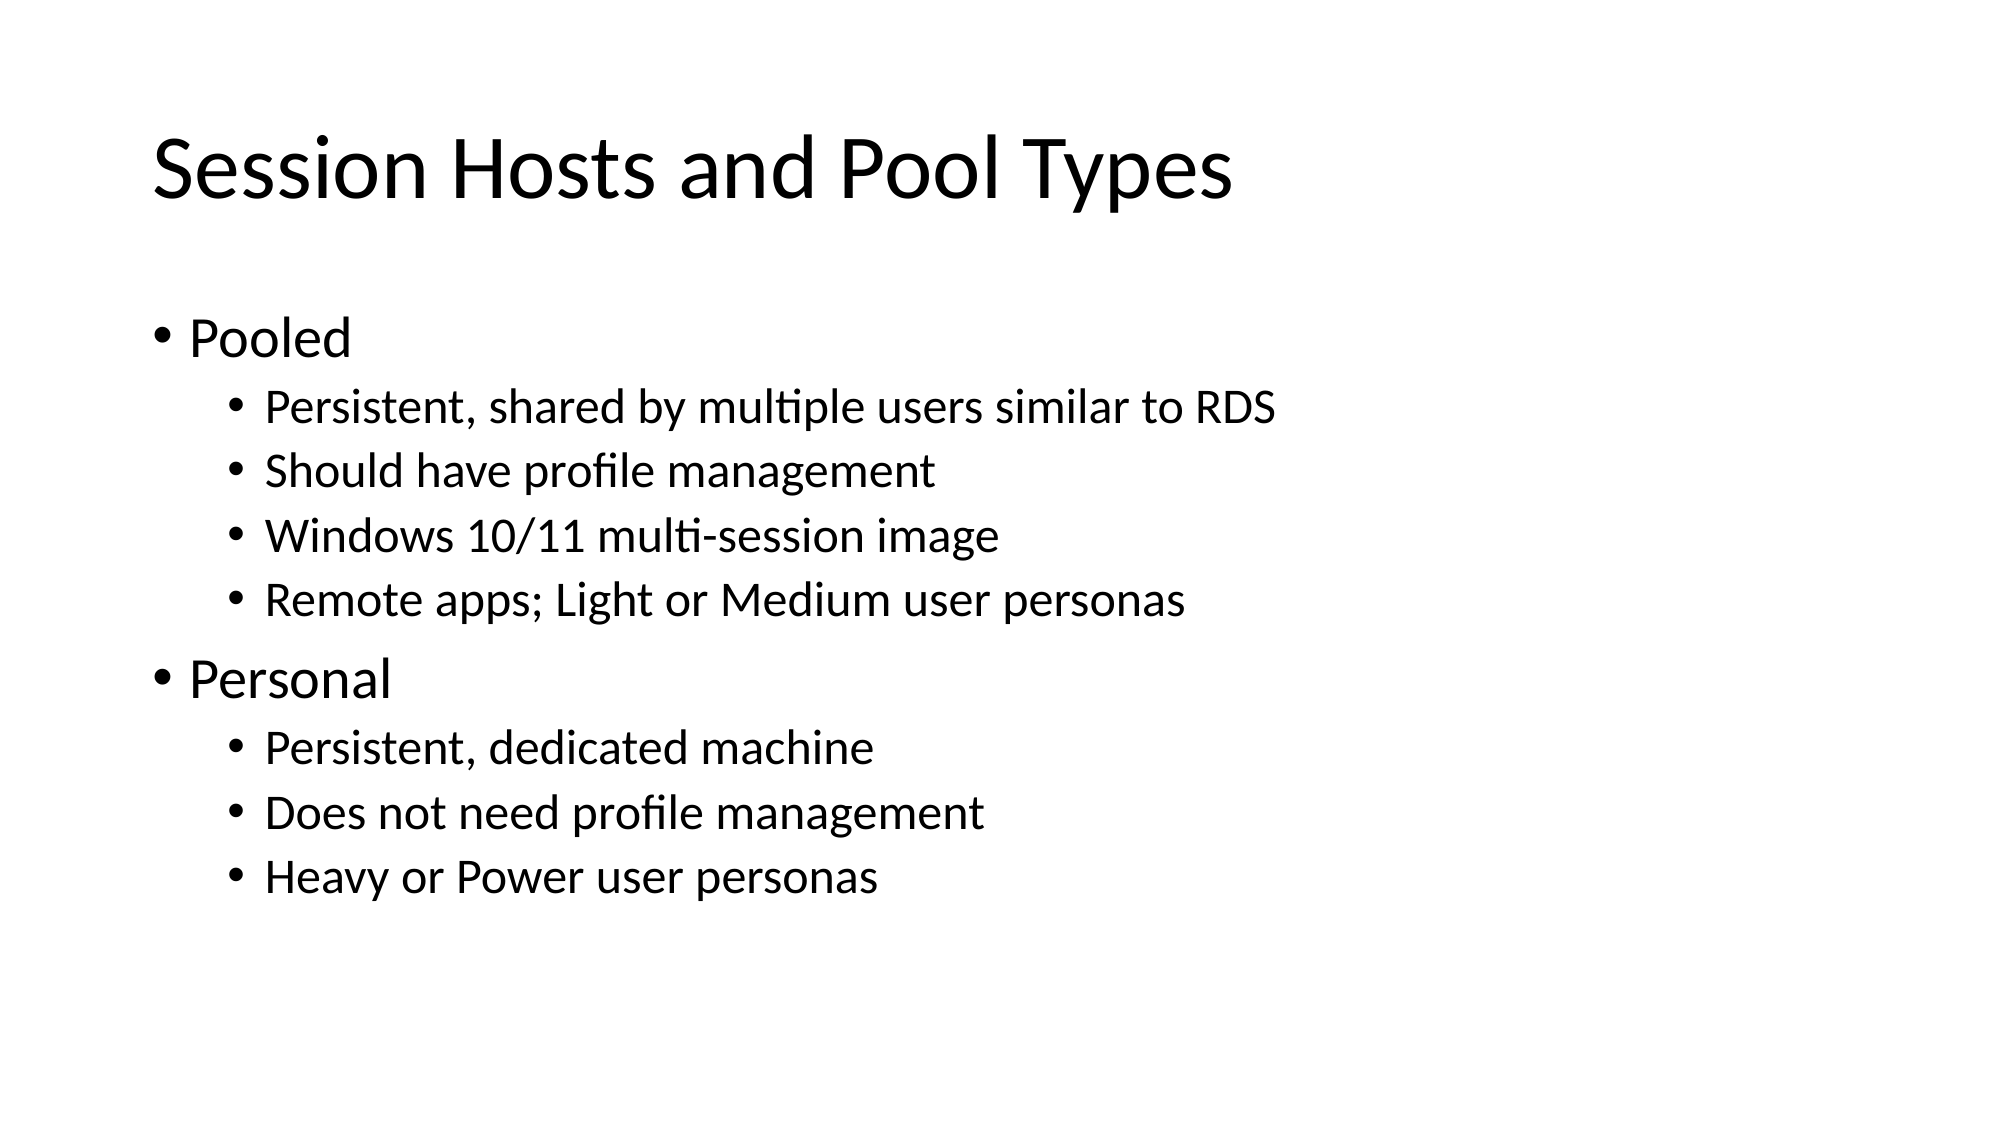

# Session Hosts and Pool Types
Pooled
Persistent, shared by multiple users similar to RDS
Should have profile management
Windows 10/11 multi-session image
Remote apps; Light or Medium user personas
Personal
Persistent, dedicated machine
Does not need profile management
Heavy or Power user personas